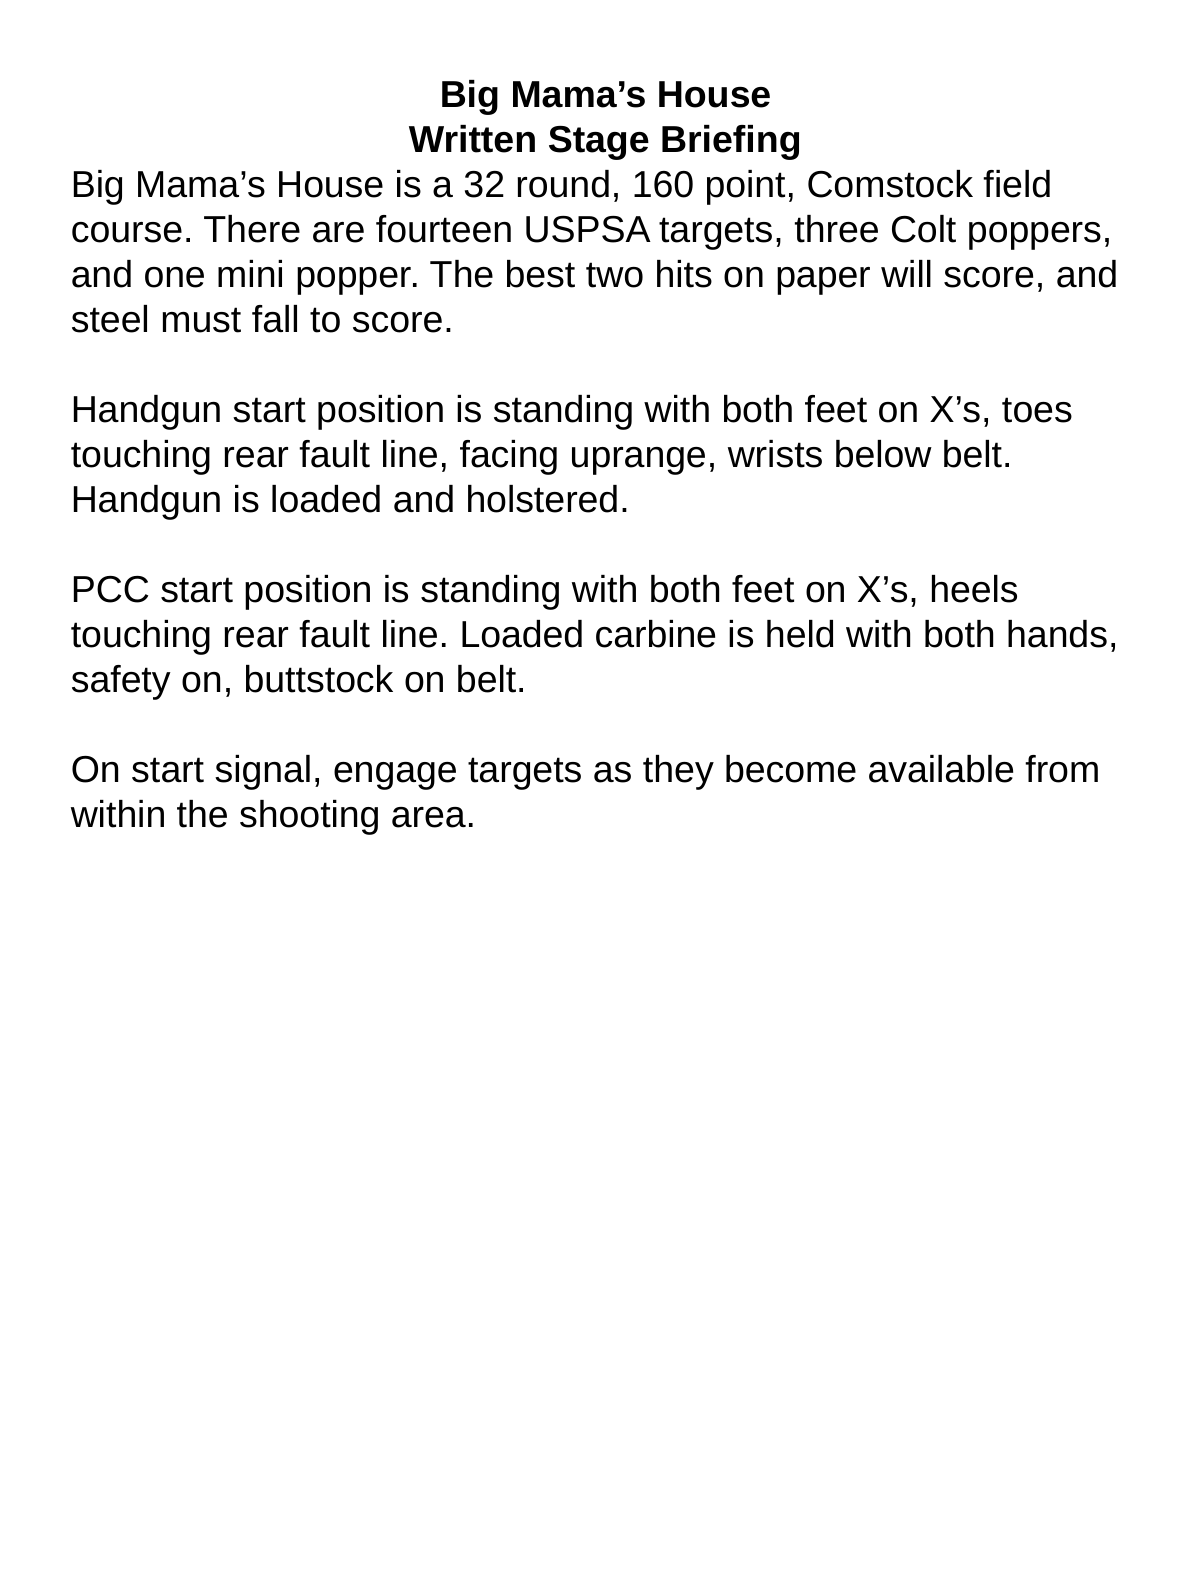

Big Mama’s House
Written Stage Briefing
Big Mama’s House is a 32 round, 160 point, Comstock field course. There are fourteen USPSA targets, three Colt poppers, and one mini popper. The best two hits on paper will score, and steel must fall to score.

Handgun start position is standing with both feet on X’s, toes touching rear fault line, facing uprange, wrists below belt. Handgun is loaded and holstered.

PCC start position is standing with both feet on X’s, heels touching rear fault line. Loaded carbine is held with both hands, safety on, buttstock on belt.

On start signal, engage targets as they become available from within the shooting area.